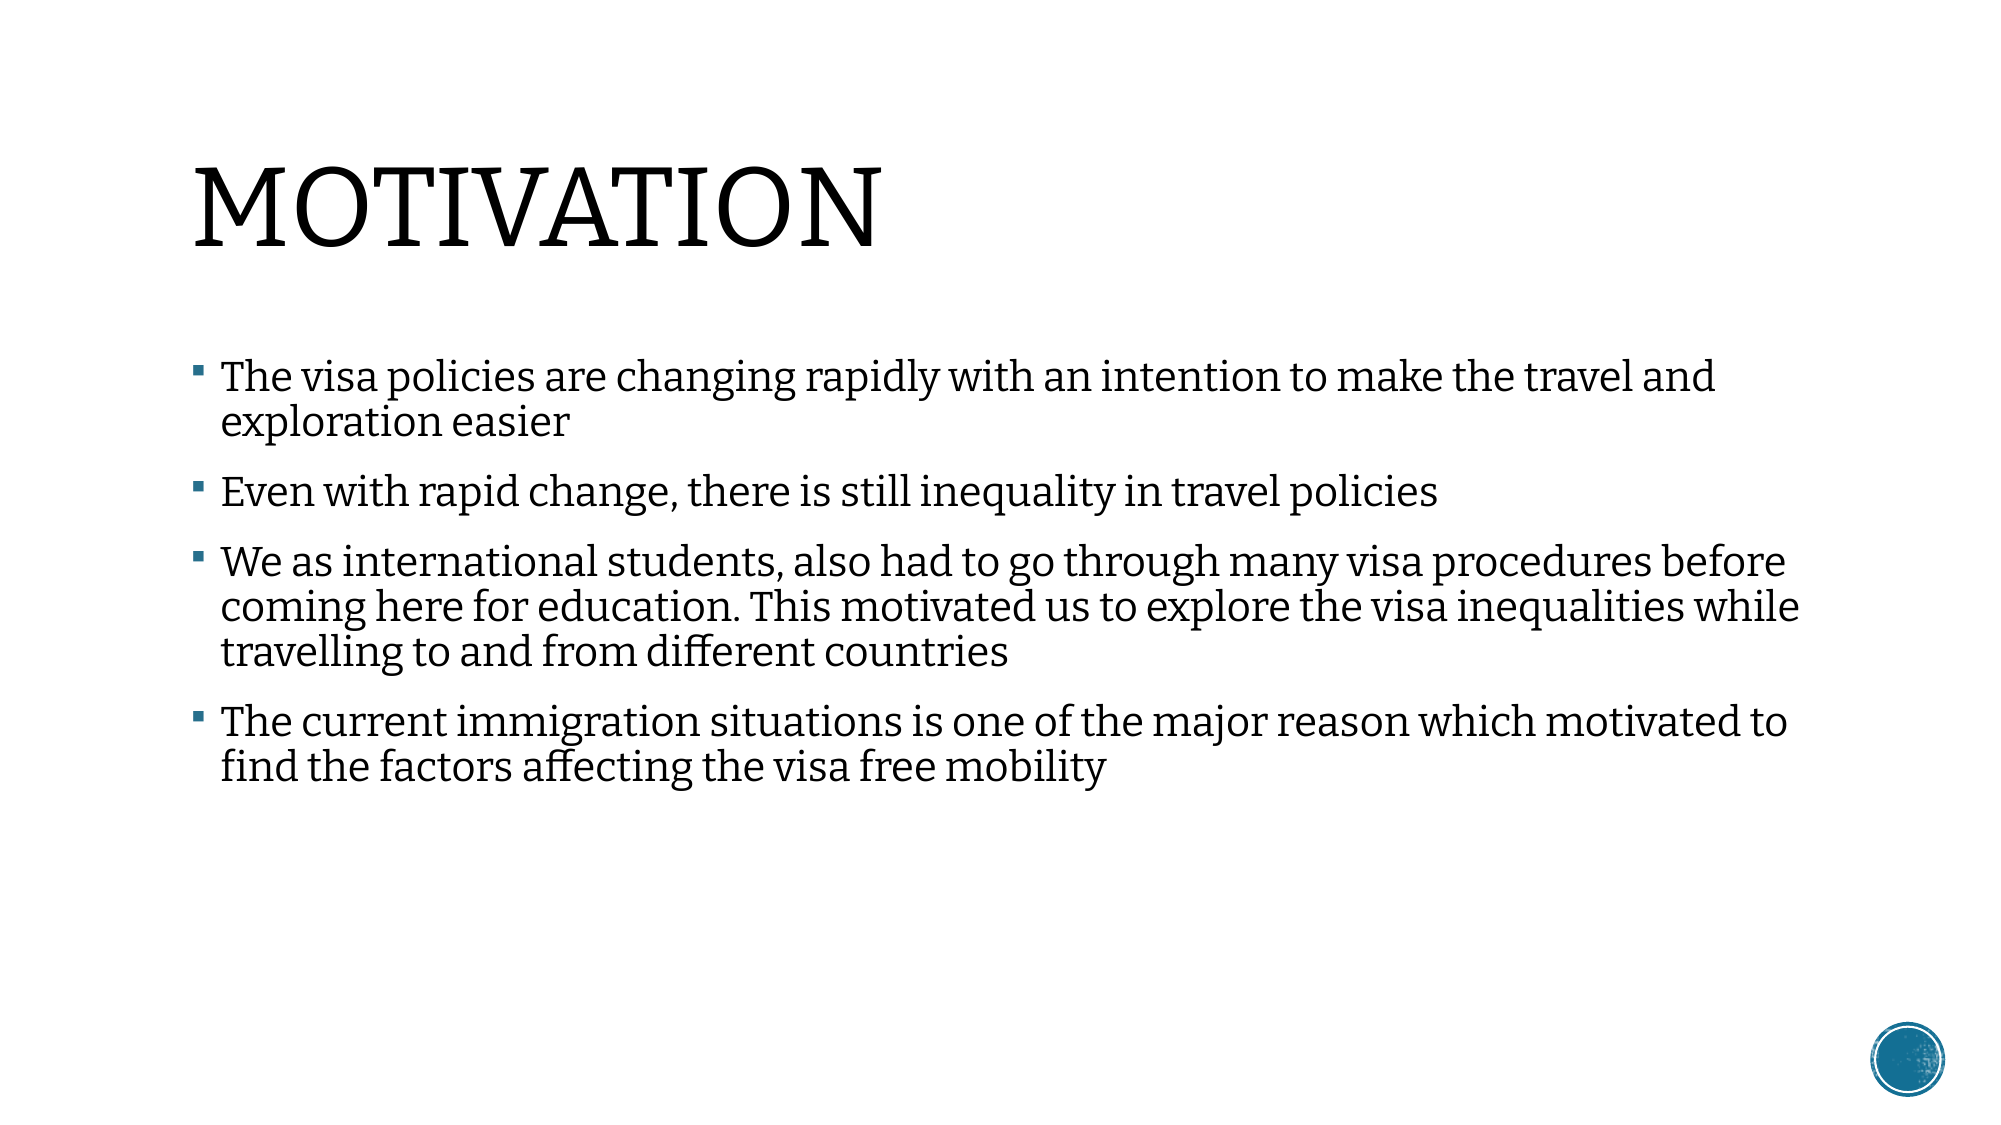

# MOTIVATION
The visa policies are changing rapidly with an intention to make the travel and exploration easier
Even with rapid change, there is still inequality in travel policies
We as international students, also had to go through many visa procedures before coming here for education. This motivated us to explore the visa inequalities while travelling to and from different countries
The current immigration situations is one of the major reason which motivated to find the factors affecting the visa free mobility